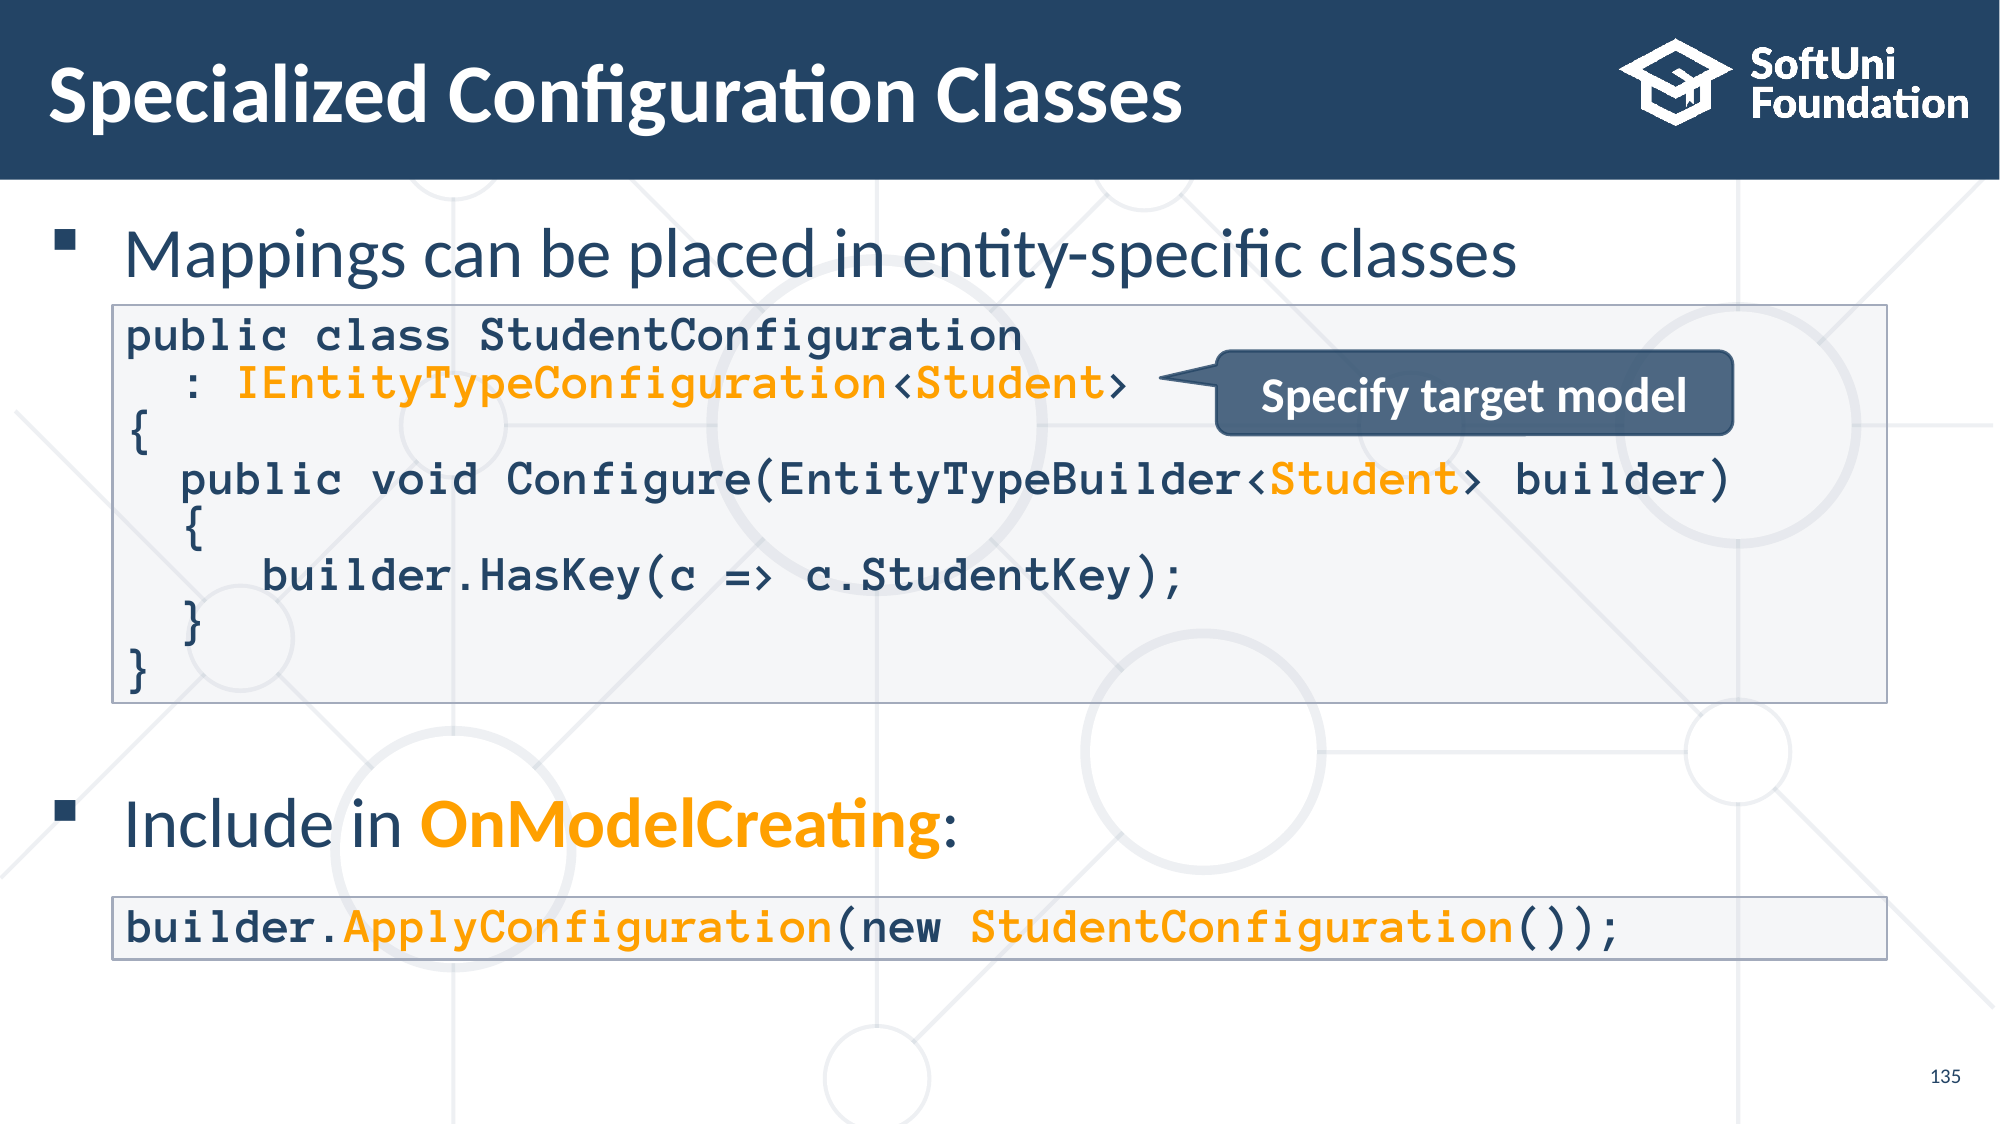

# Specialized Configuration Classes
Mappings can be placed in entity-specific classes

Include in OnModelCreating:
public class StudentConfiguration
  : IEntityTypeConfiguration<Student>
{
  public void Configure(EntityTypeBuilder<Student> builder)
  {
     builder.HasKey(c => c.StudentKey);
  }
}
Specify target model
builder.ApplyConfiguration(new StudentConfiguration());
135